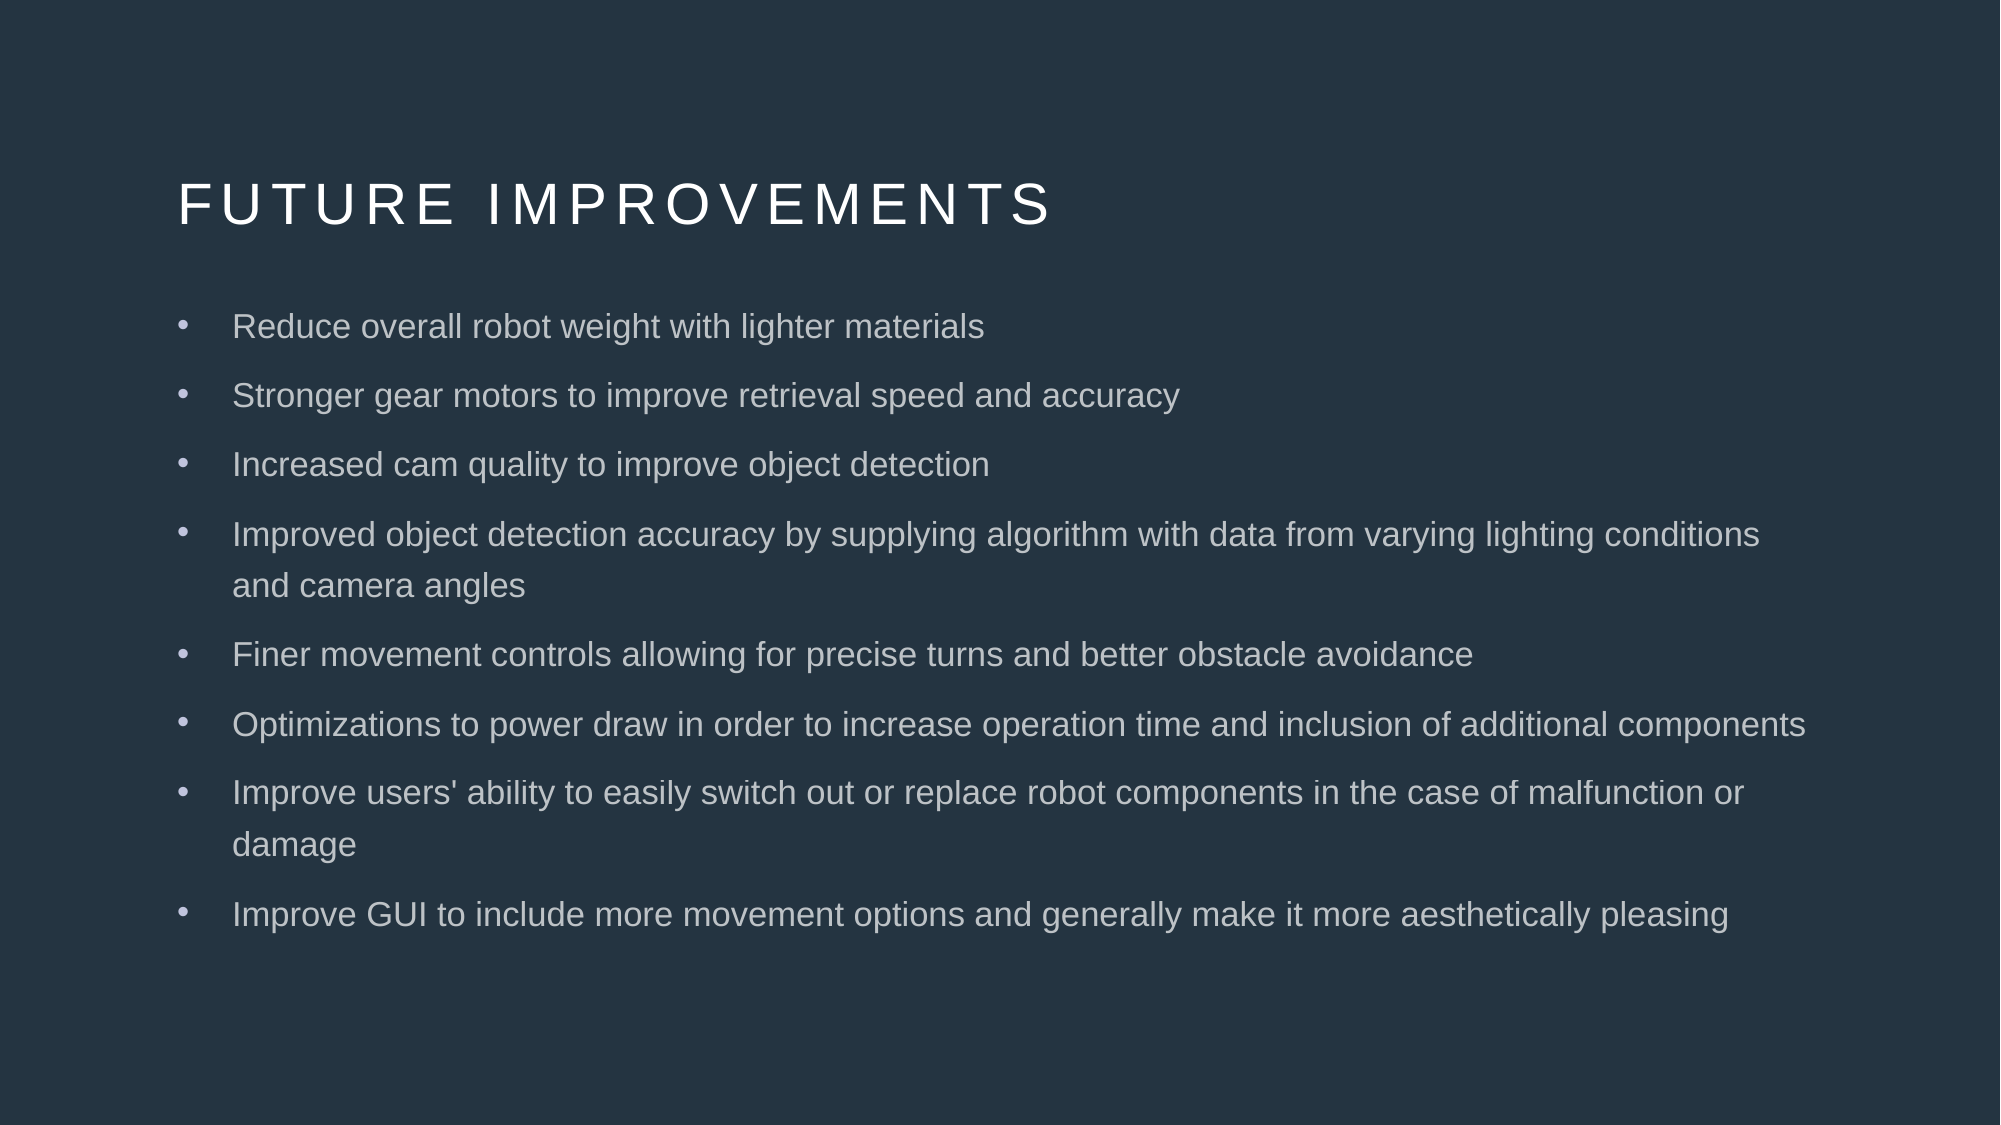

# Future Improvements
Reduce overall robot weight with lighter materials
Stronger gear motors to improve retrieval speed and accuracy
Increased cam quality to improve object detection
Improved object detection accuracy by supplying algorithm with data from varying lighting conditions and camera angles
Finer movement controls allowing for precise turns and better obstacle avoidance
Optimizations to power draw in order to increase operation time and inclusion of additional components
Improve users' ability to easily switch out or replace robot components in the case of malfunction or damage
Improve GUI to include more movement options and generally make it more aesthetically pleasing